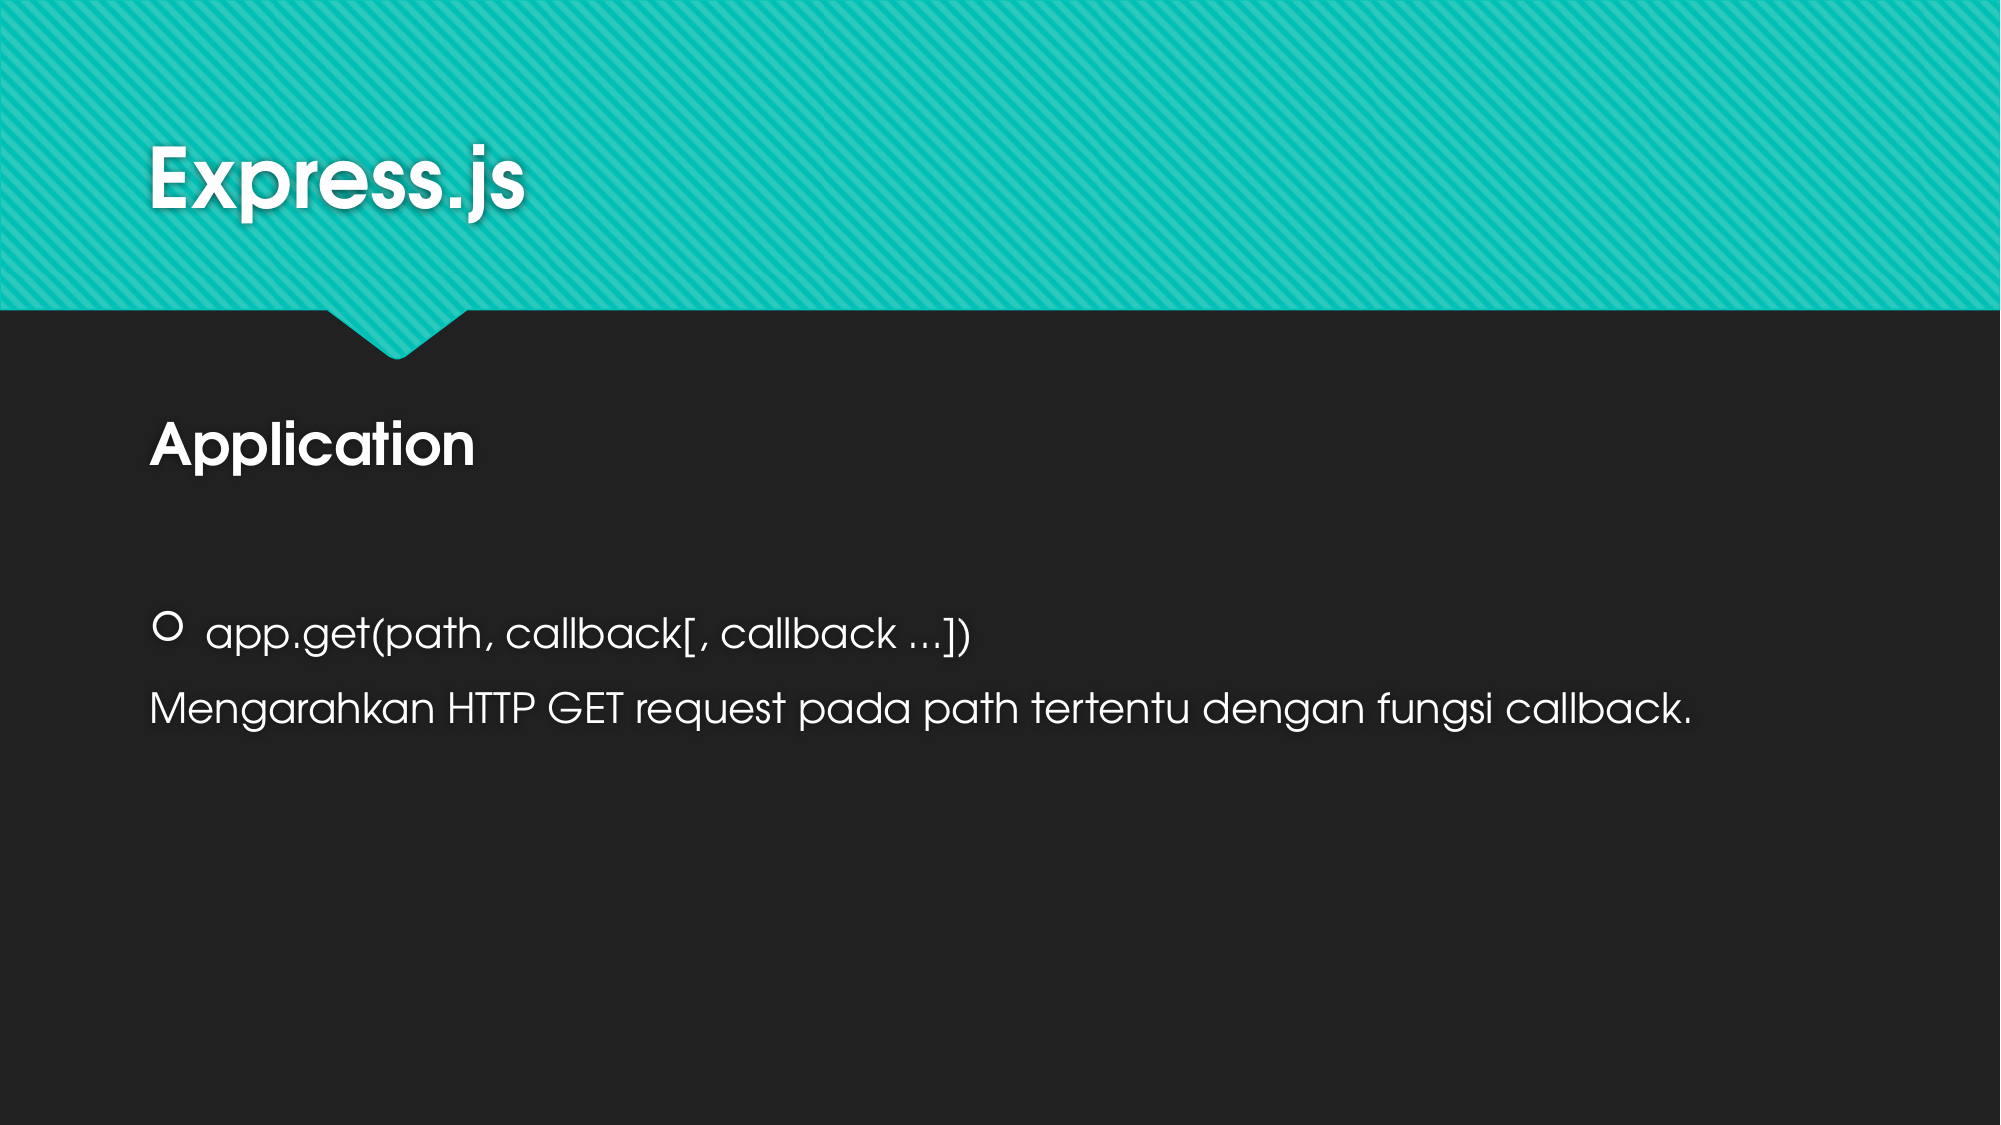

# Express.js
Application

app.get(path, callback[, callback …])
Mengarahkan HTTP GET request pada path tertentu dengan fungsi callback.